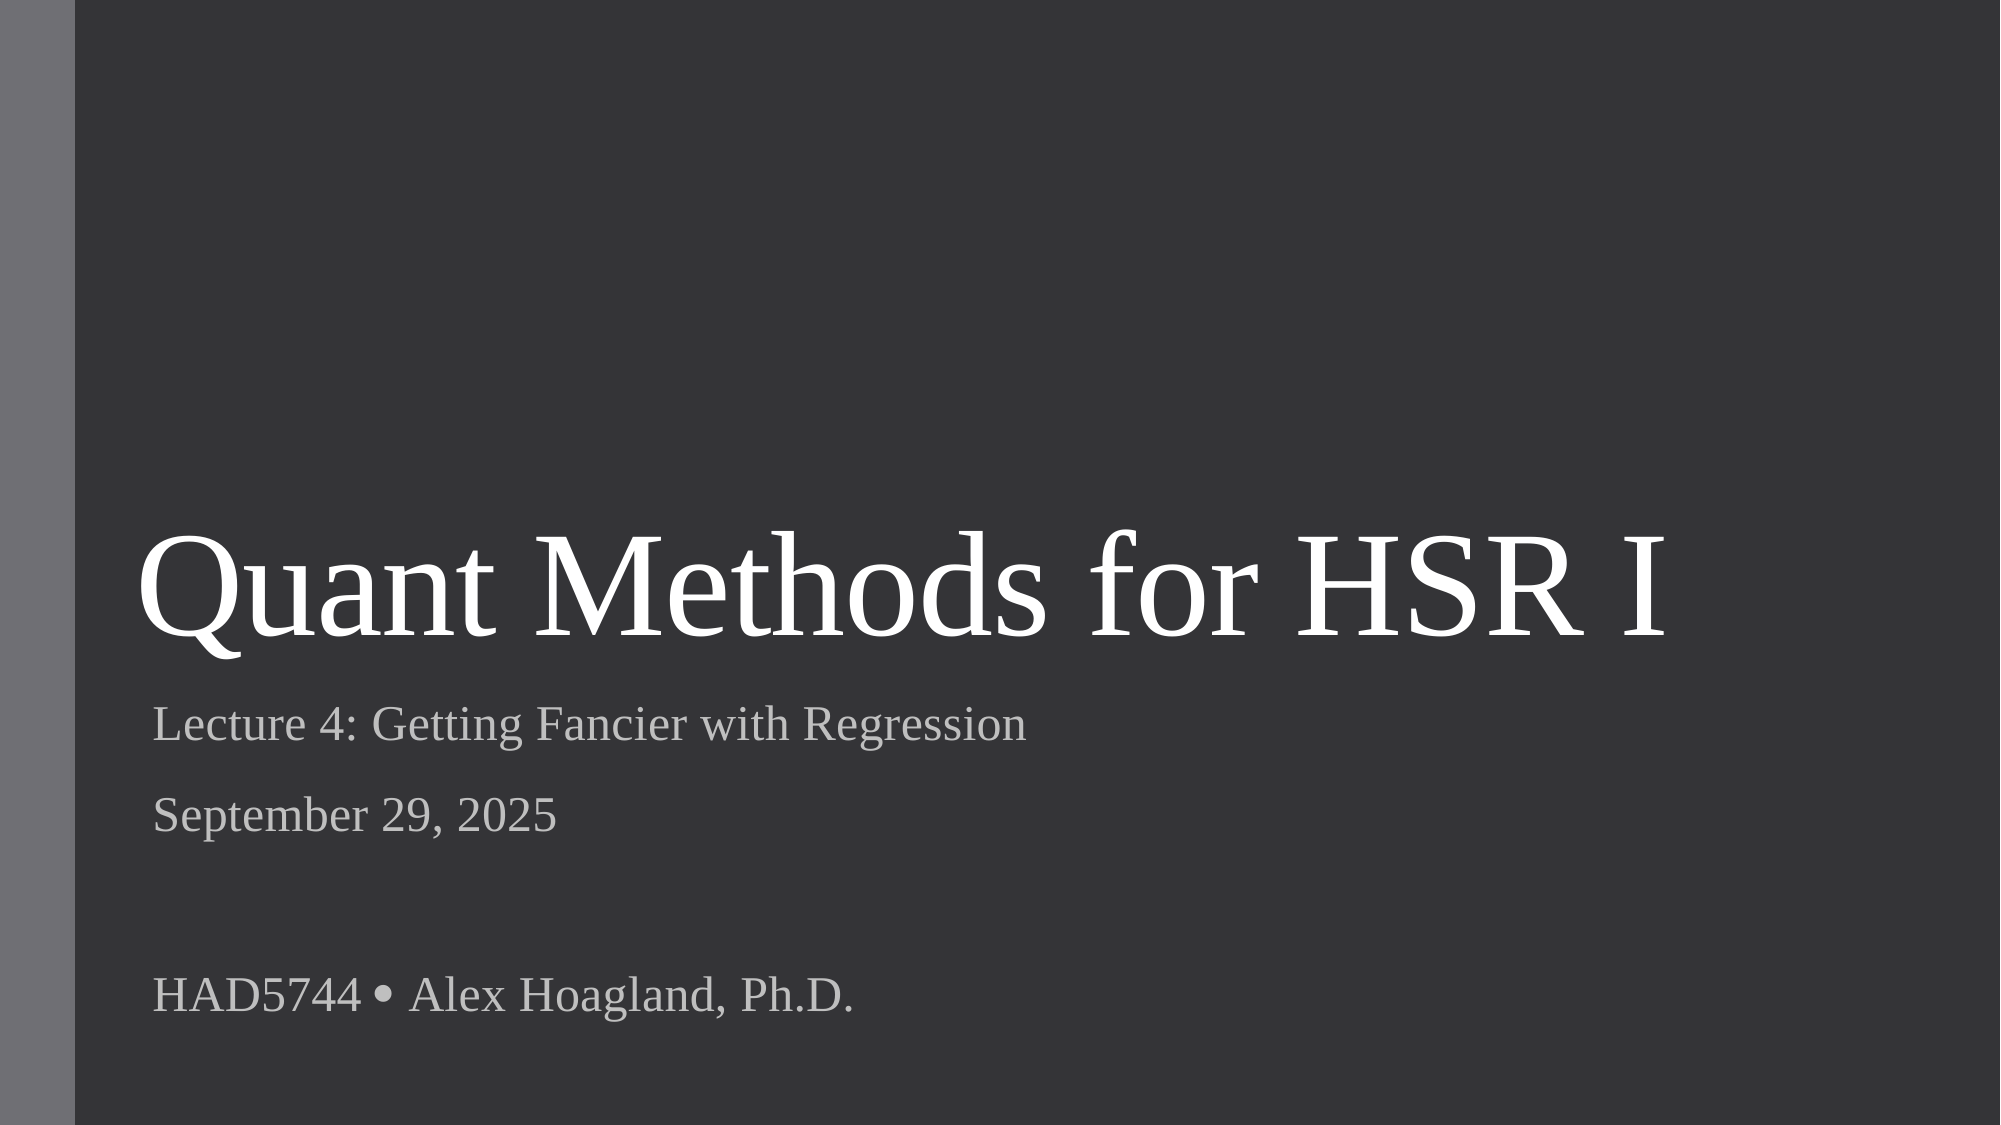

# Quant Methods for HSR I
Lecture 4: Getting Fancier with Regression
September 29, 2025

HAD5744 • Alex Hoagland, Ph.D.